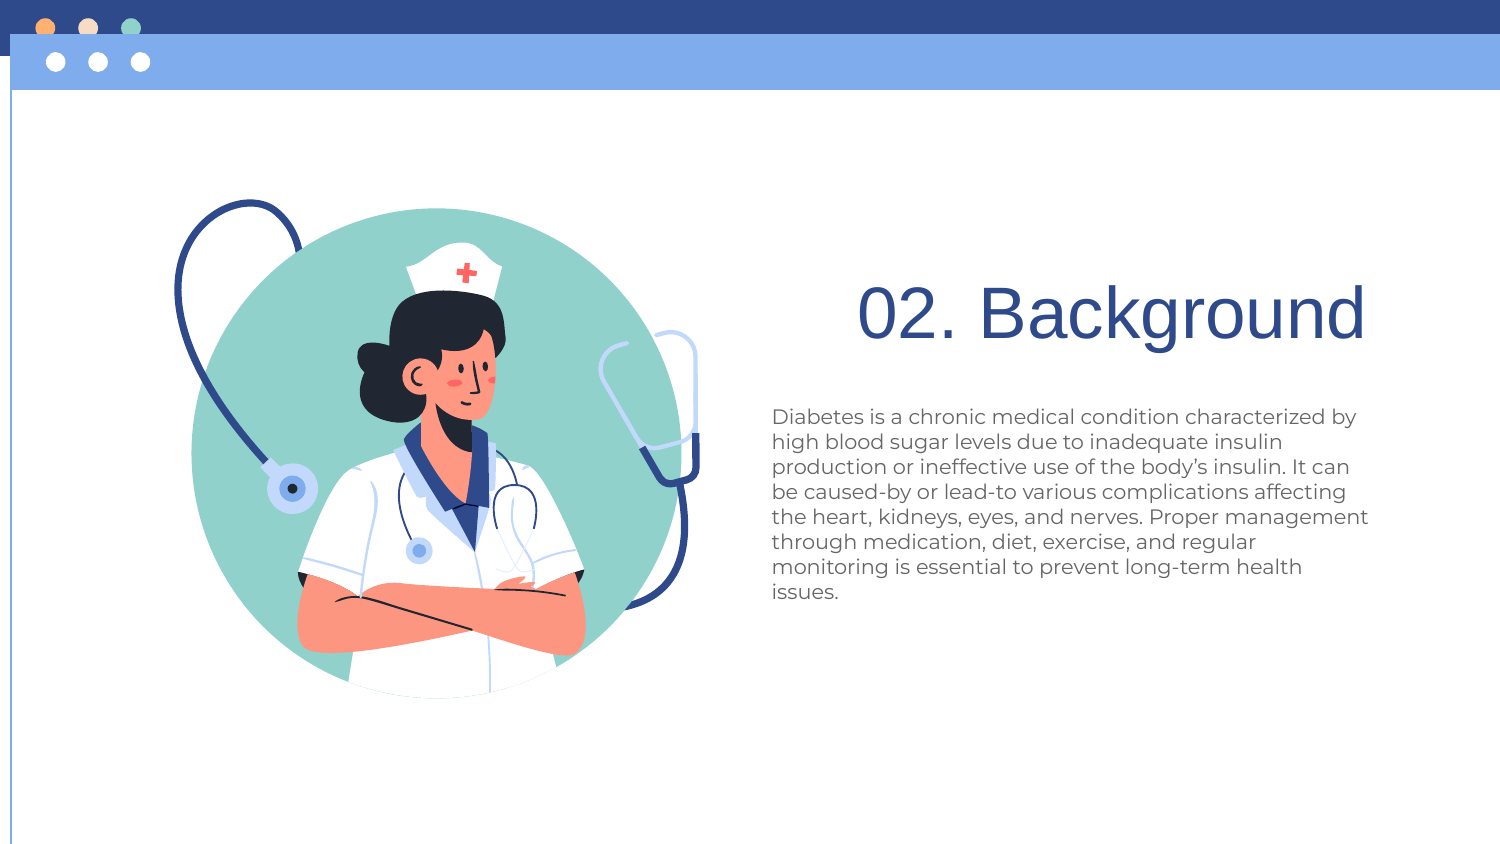

# 02. Background
Diabetes is a chronic medical condition characterized by high blood sugar levels due to inadequate insulin production or ineffective use of the body’s insulin. It can be caused-by or lead-to various complications affecting the heart, kidneys, eyes, and nerves. Proper management through medication, diet, exercise, and regular monitoring is essential to prevent long-term health issues.